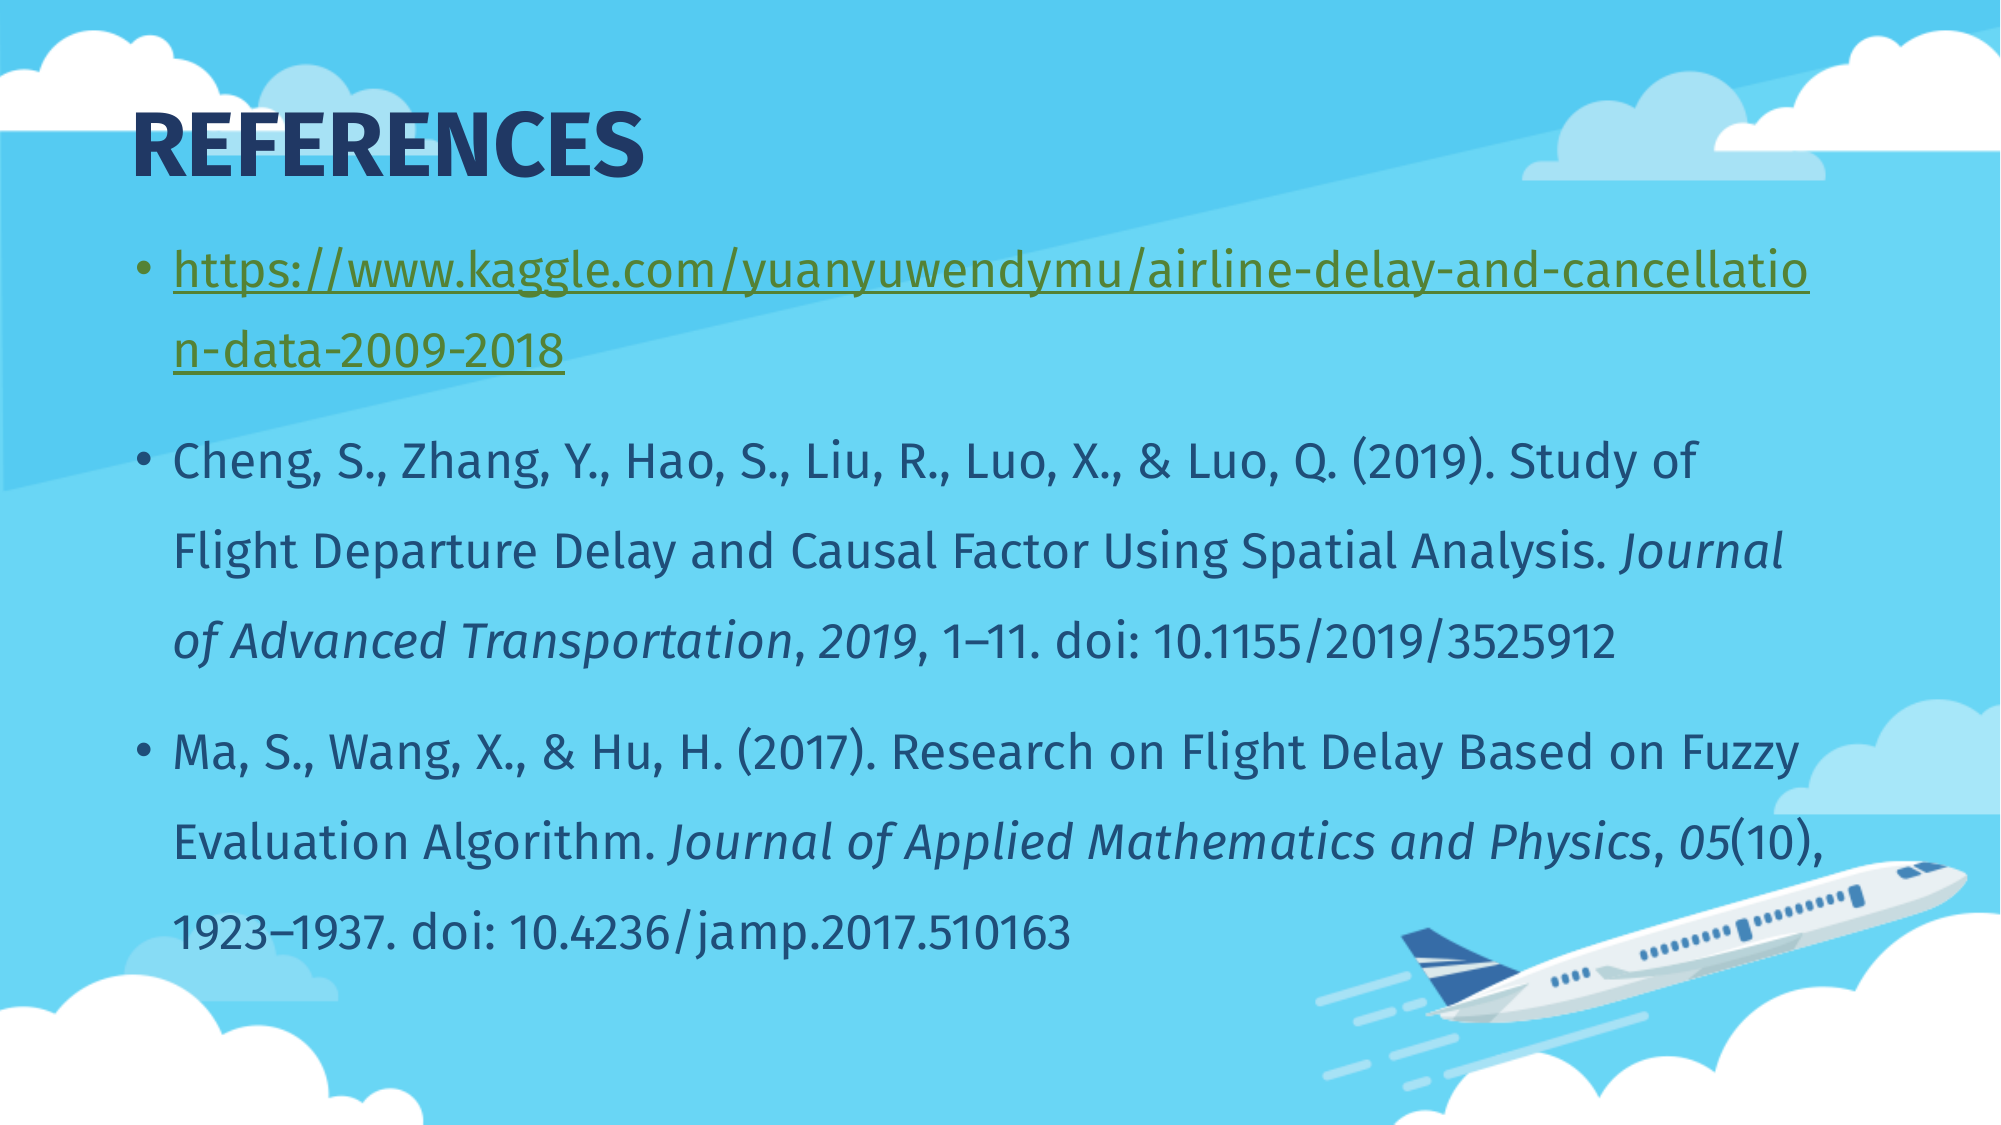

# REFERENCES
https://www.kaggle.com/yuanyuwendymu/airline-delay-and-cancellation-data-2009-2018
Cheng, S., Zhang, Y., Hao, S., Liu, R., Luo, X., & Luo, Q. (2019). Study of Flight Departure Delay and Causal Factor Using Spatial Analysis. Journal of Advanced Transportation, 2019, 1–11. doi: 10.1155/2019/3525912
Ma, S., Wang, X., & Hu, H. (2017). Research on Flight Delay Based on Fuzzy Evaluation Algorithm. Journal of Applied Mathematics and Physics, 05(10), 1923–1937. doi: 10.4236/jamp.2017.510163